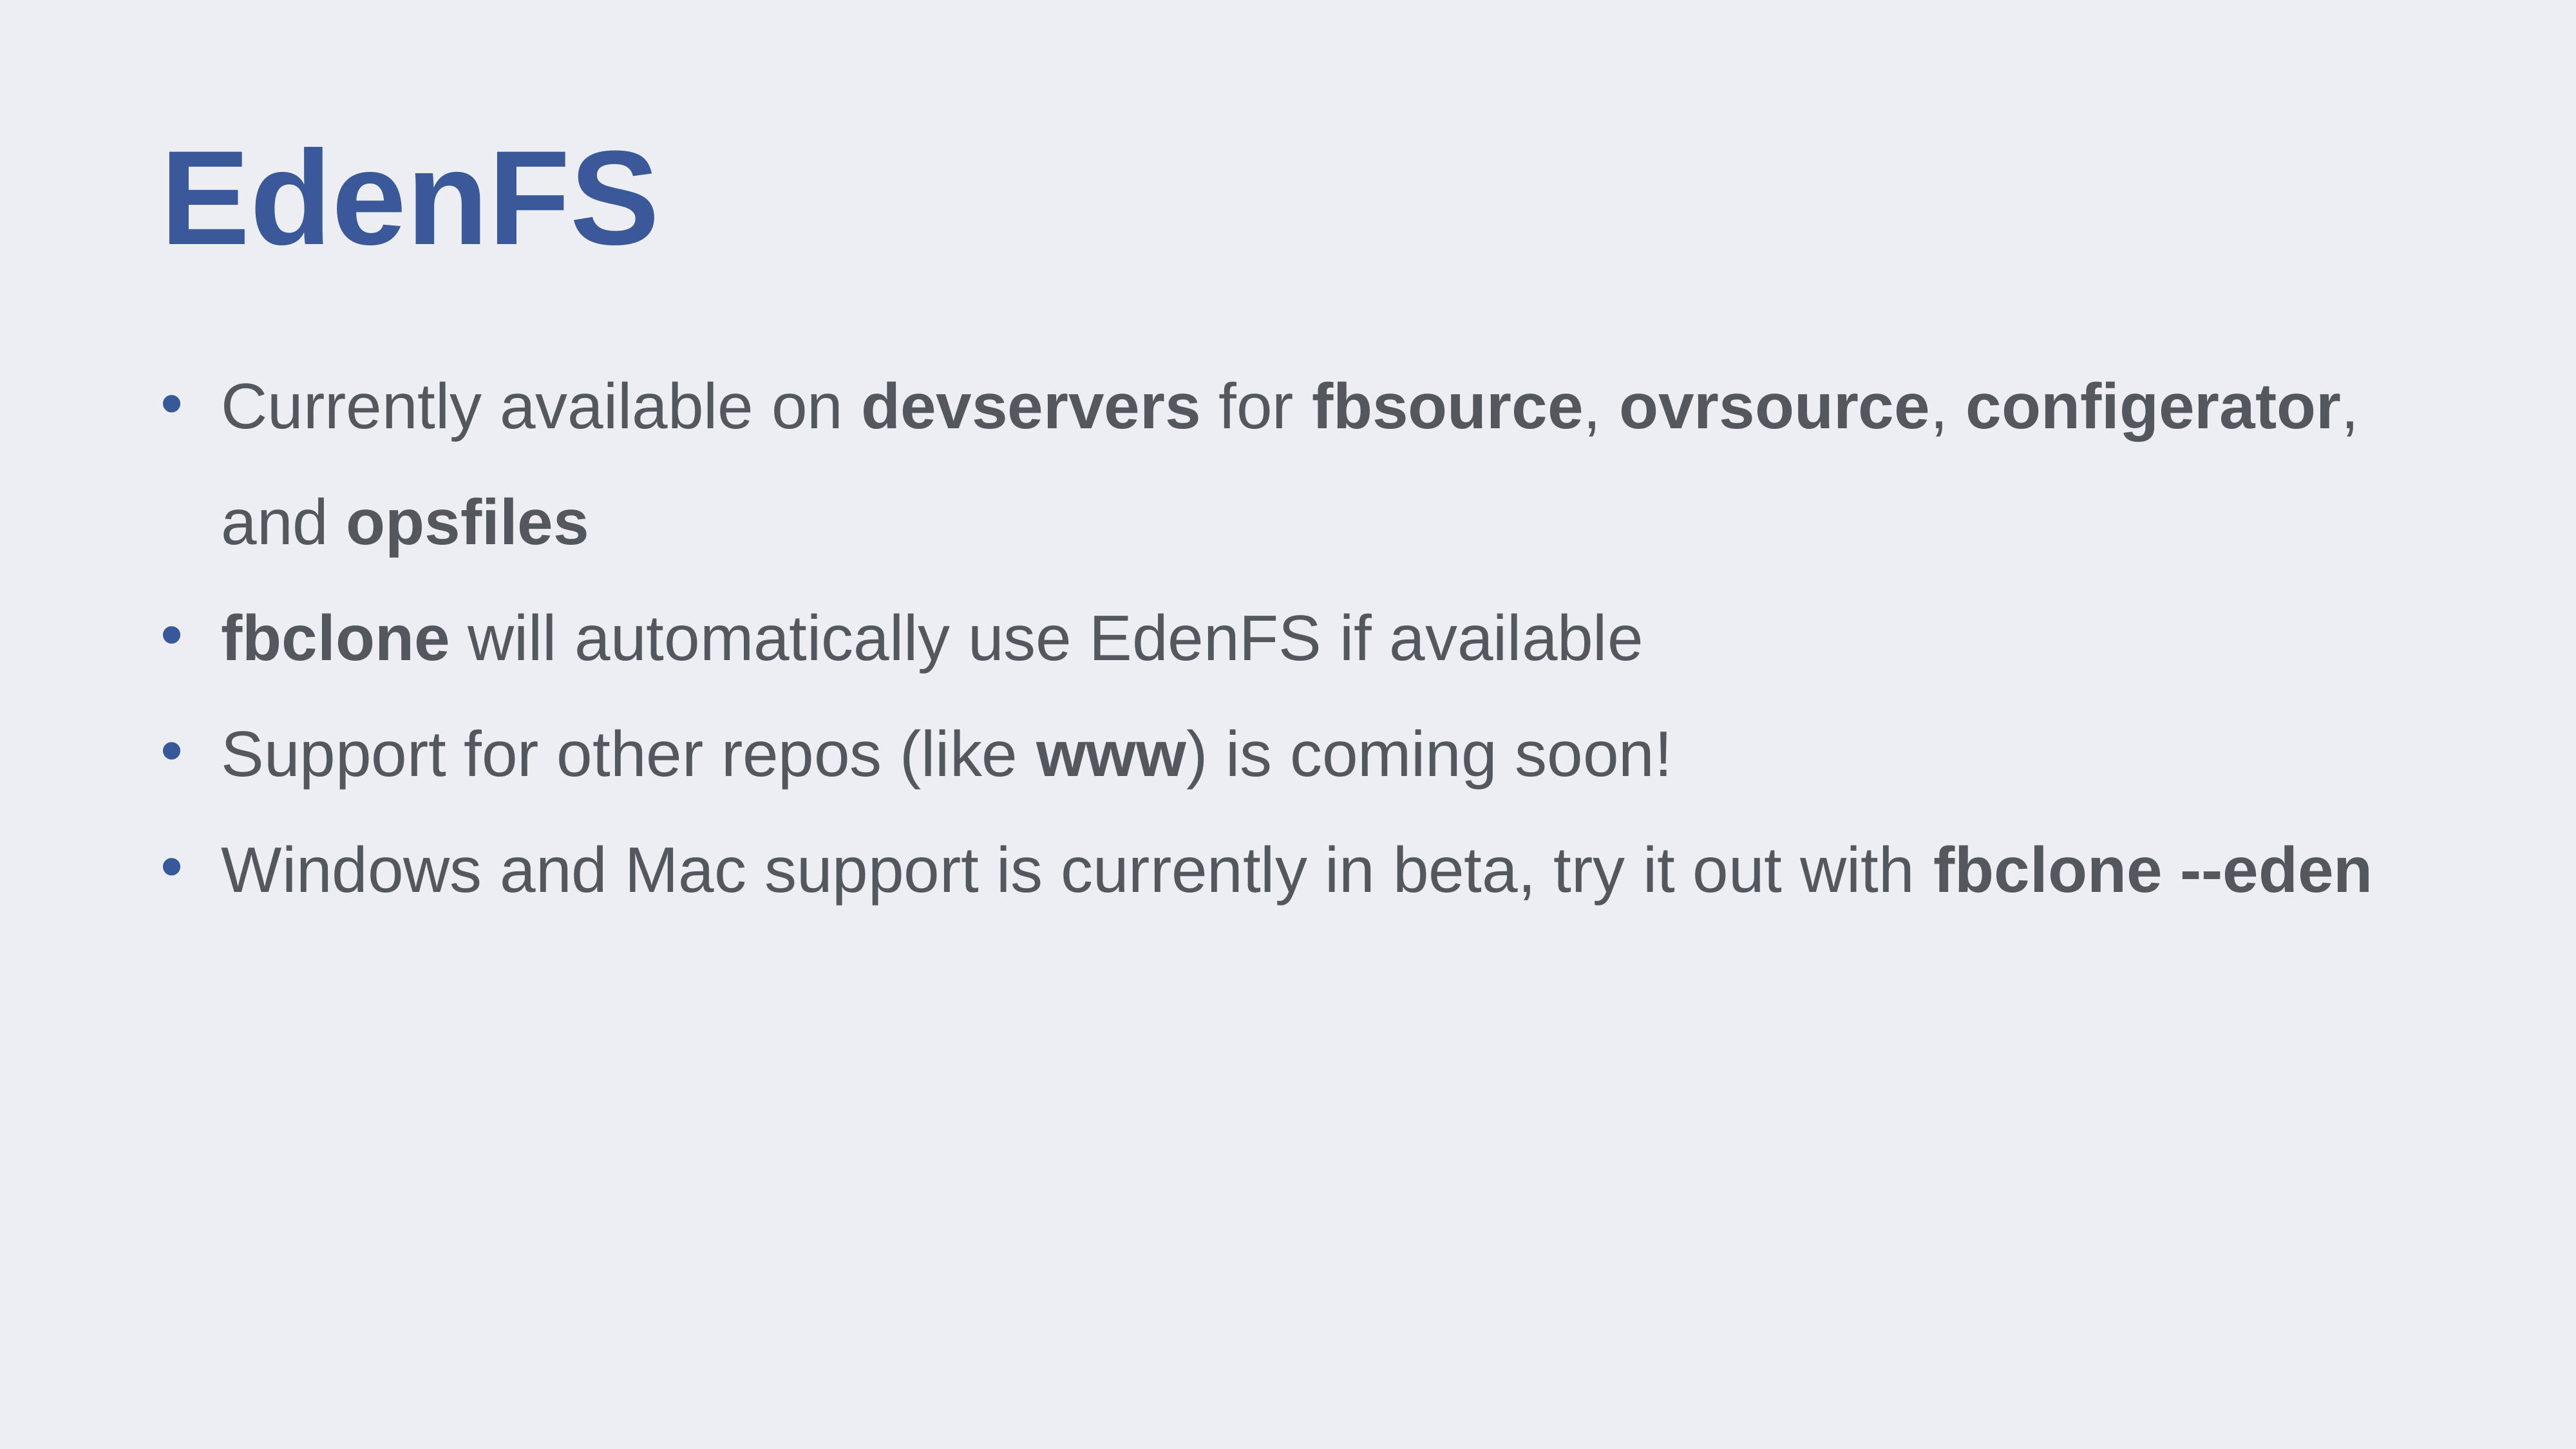

# EdenFS
Currently available on devservers for fbsource, ovrsource, configerator, and opsfiles
fbclone will automatically use EdenFS if available
Support for other repos (like www) is coming soon!
Windows and Mac support is currently in beta, try it out with fbclone --eden